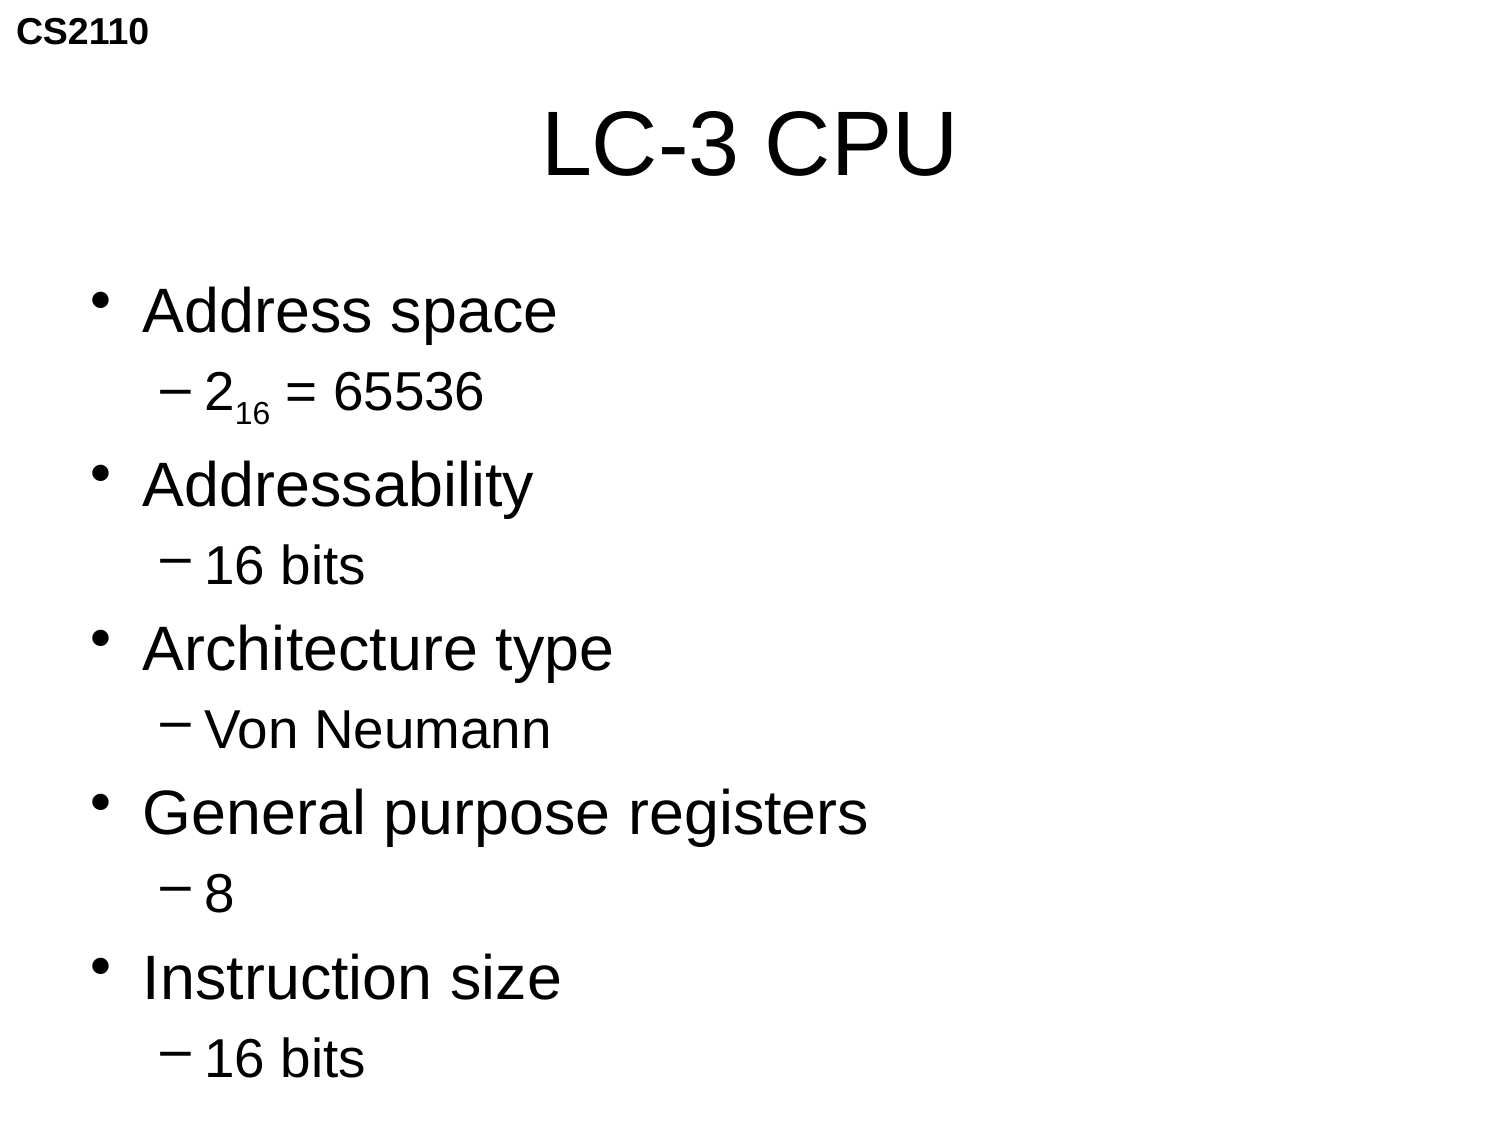

# LC-3 CPU
Address space
216 = 65536
Addressability
16 bits
Architecture type
Von Neumann
General purpose registers
8
Instruction size
16 bits